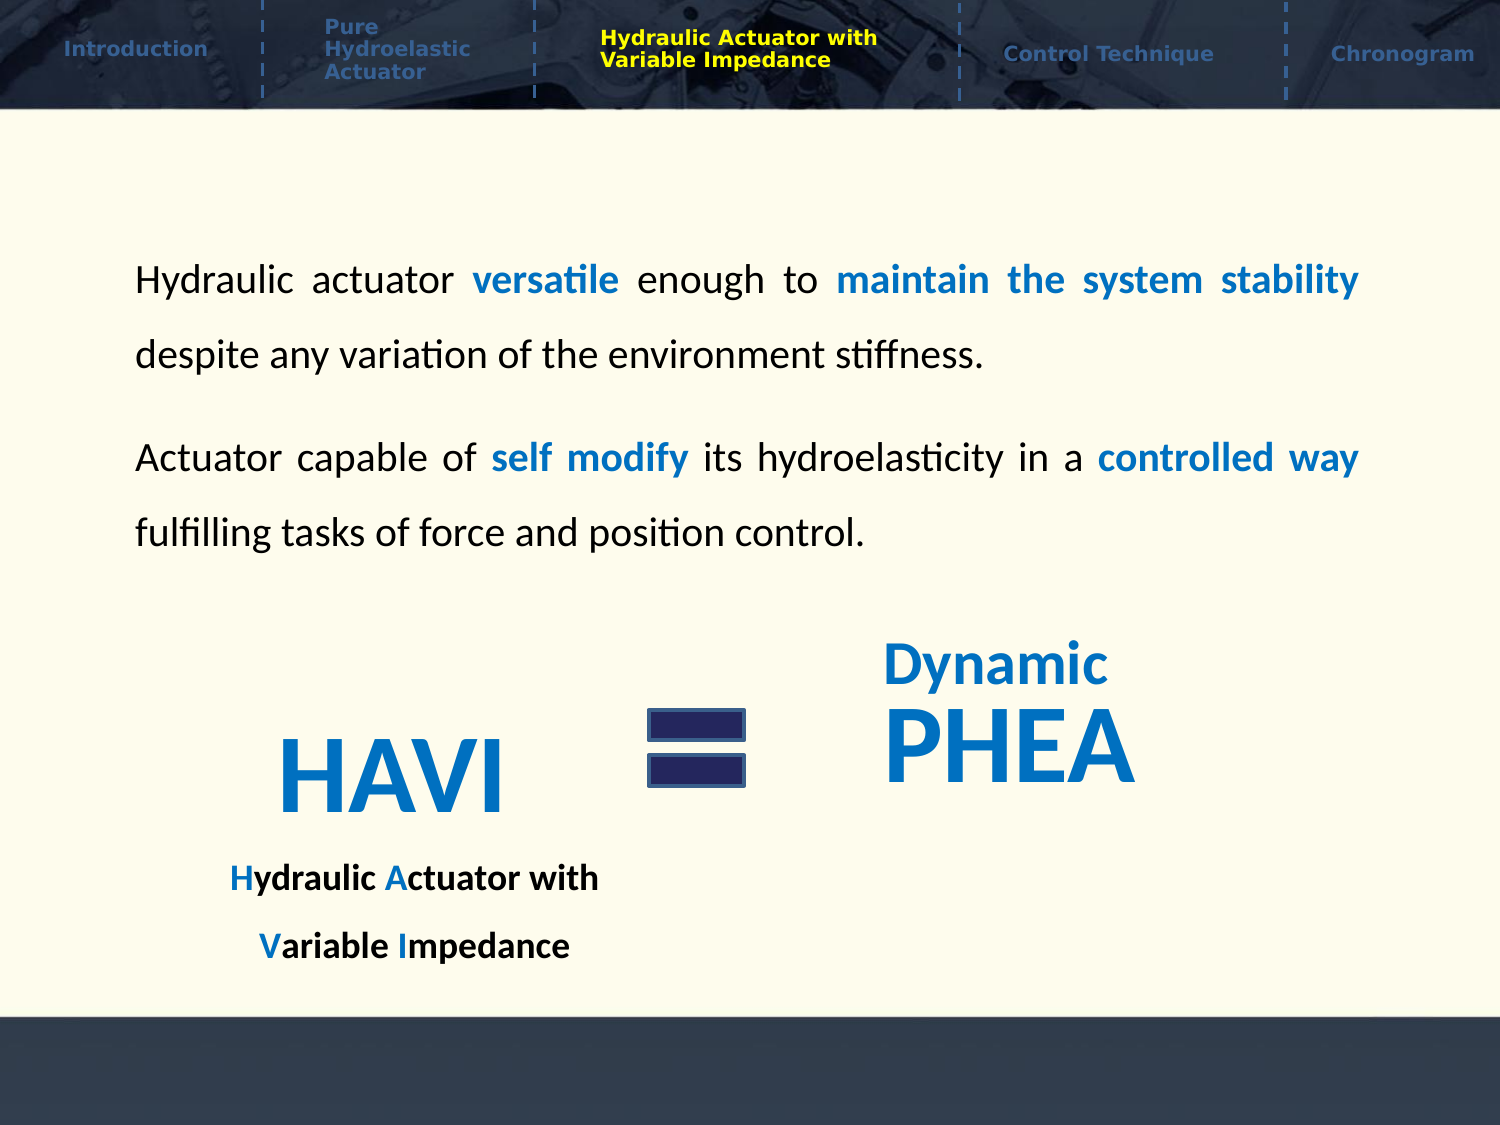

Pure Hydroelastic Actuator
Hydraulic Actuator with Variable Impedance
Chronogram
Control Technique
Introduction
Hydraulic actuator versatile enough to maintain the system stability despite any variation of the environment stiffness.
Actuator capable of self modify its hydroelasticity in a controlled way fulfilling tasks of force and position control.
Dynamic
HAVI
PHEA

Hydraulic Actuator with Variable Impedance